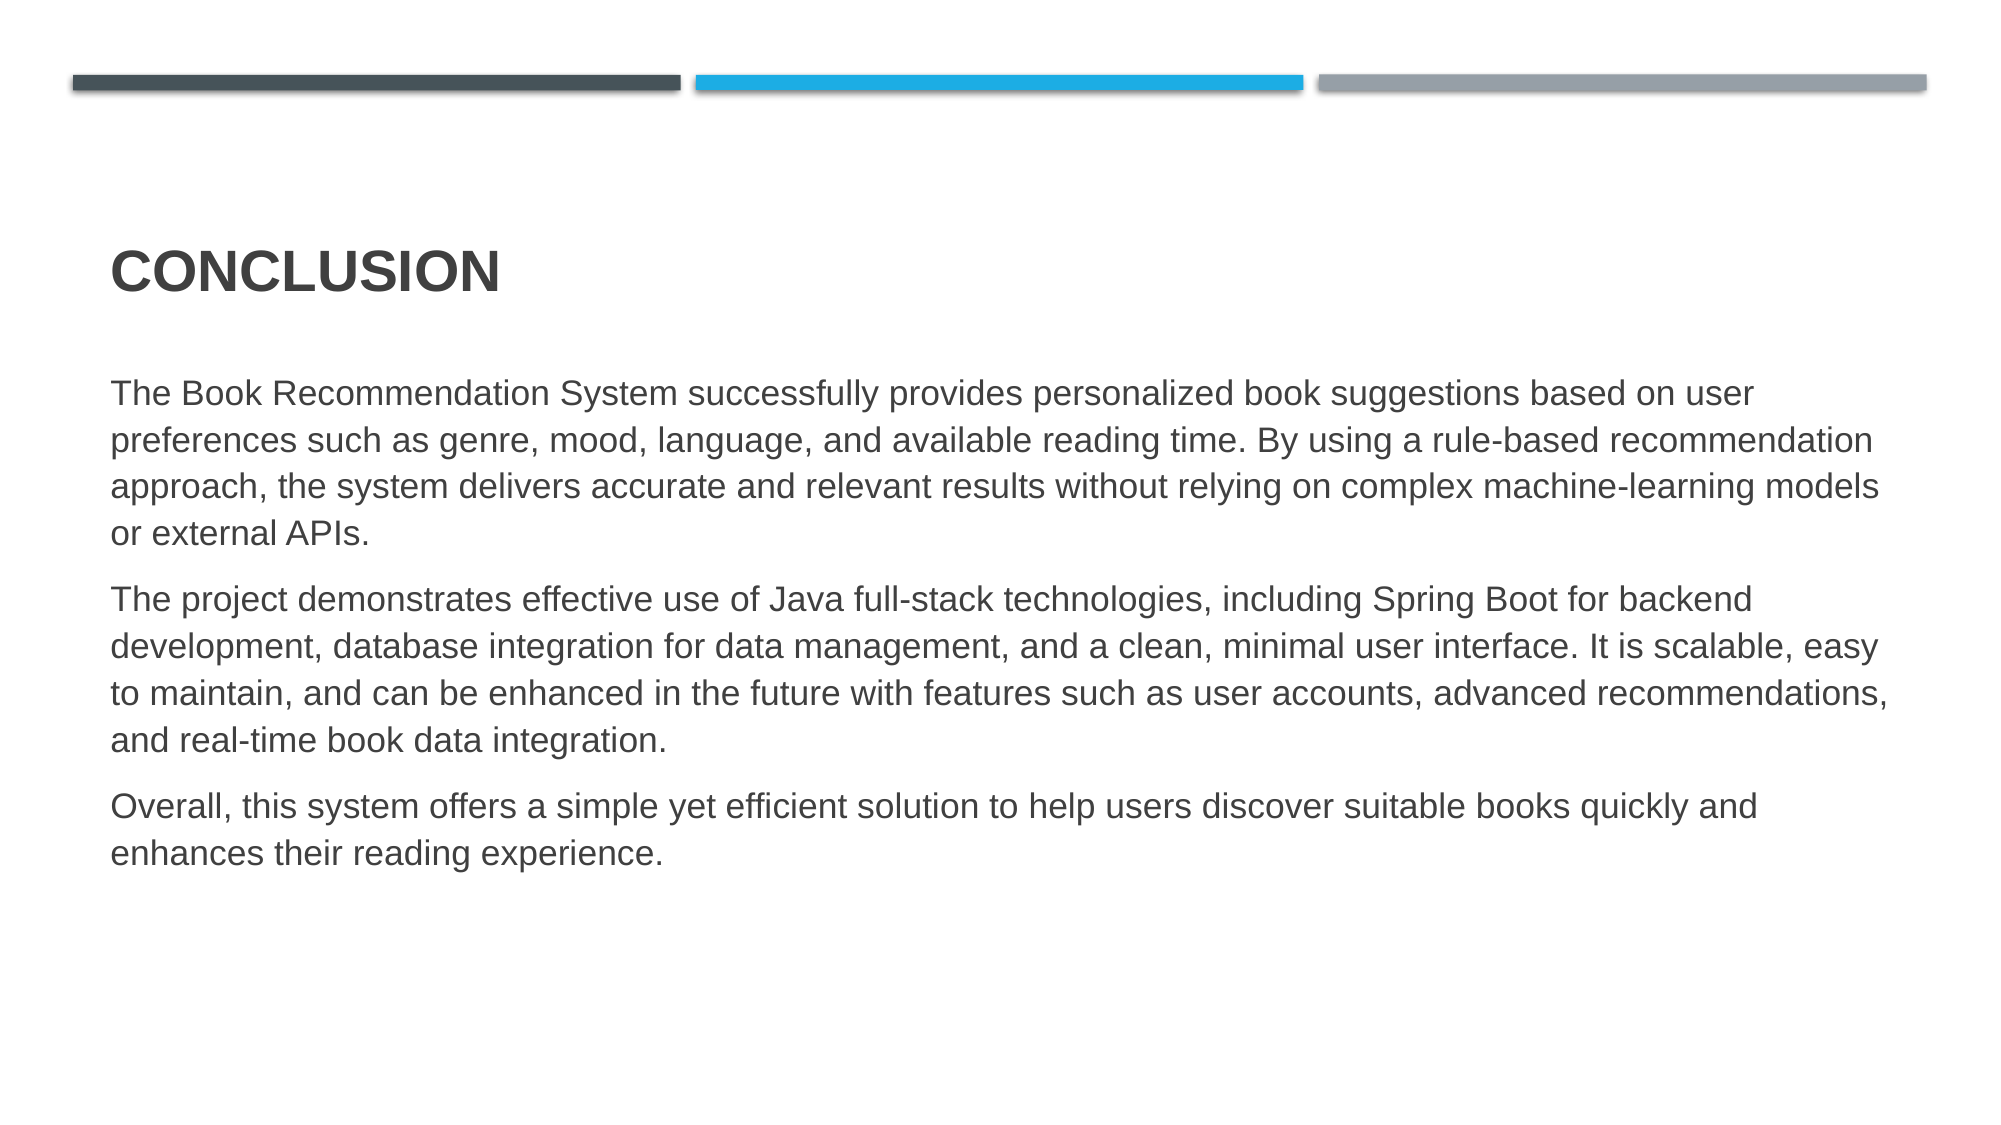

# conclusion
The Book Recommendation System successfully provides personalized book suggestions based on user preferences such as genre, mood, language, and available reading time. By using a rule-based recommendation approach, the system delivers accurate and relevant results without relying on complex machine-learning models or external APIs.
The project demonstrates effective use of Java full-stack technologies, including Spring Boot for backend development, database integration for data management, and a clean, minimal user interface. It is scalable, easy to maintain, and can be enhanced in the future with features such as user accounts, advanced recommendations, and real-time book data integration.
Overall, this system offers a simple yet efficient solution to help users discover suitable books quickly and enhances their reading experience.